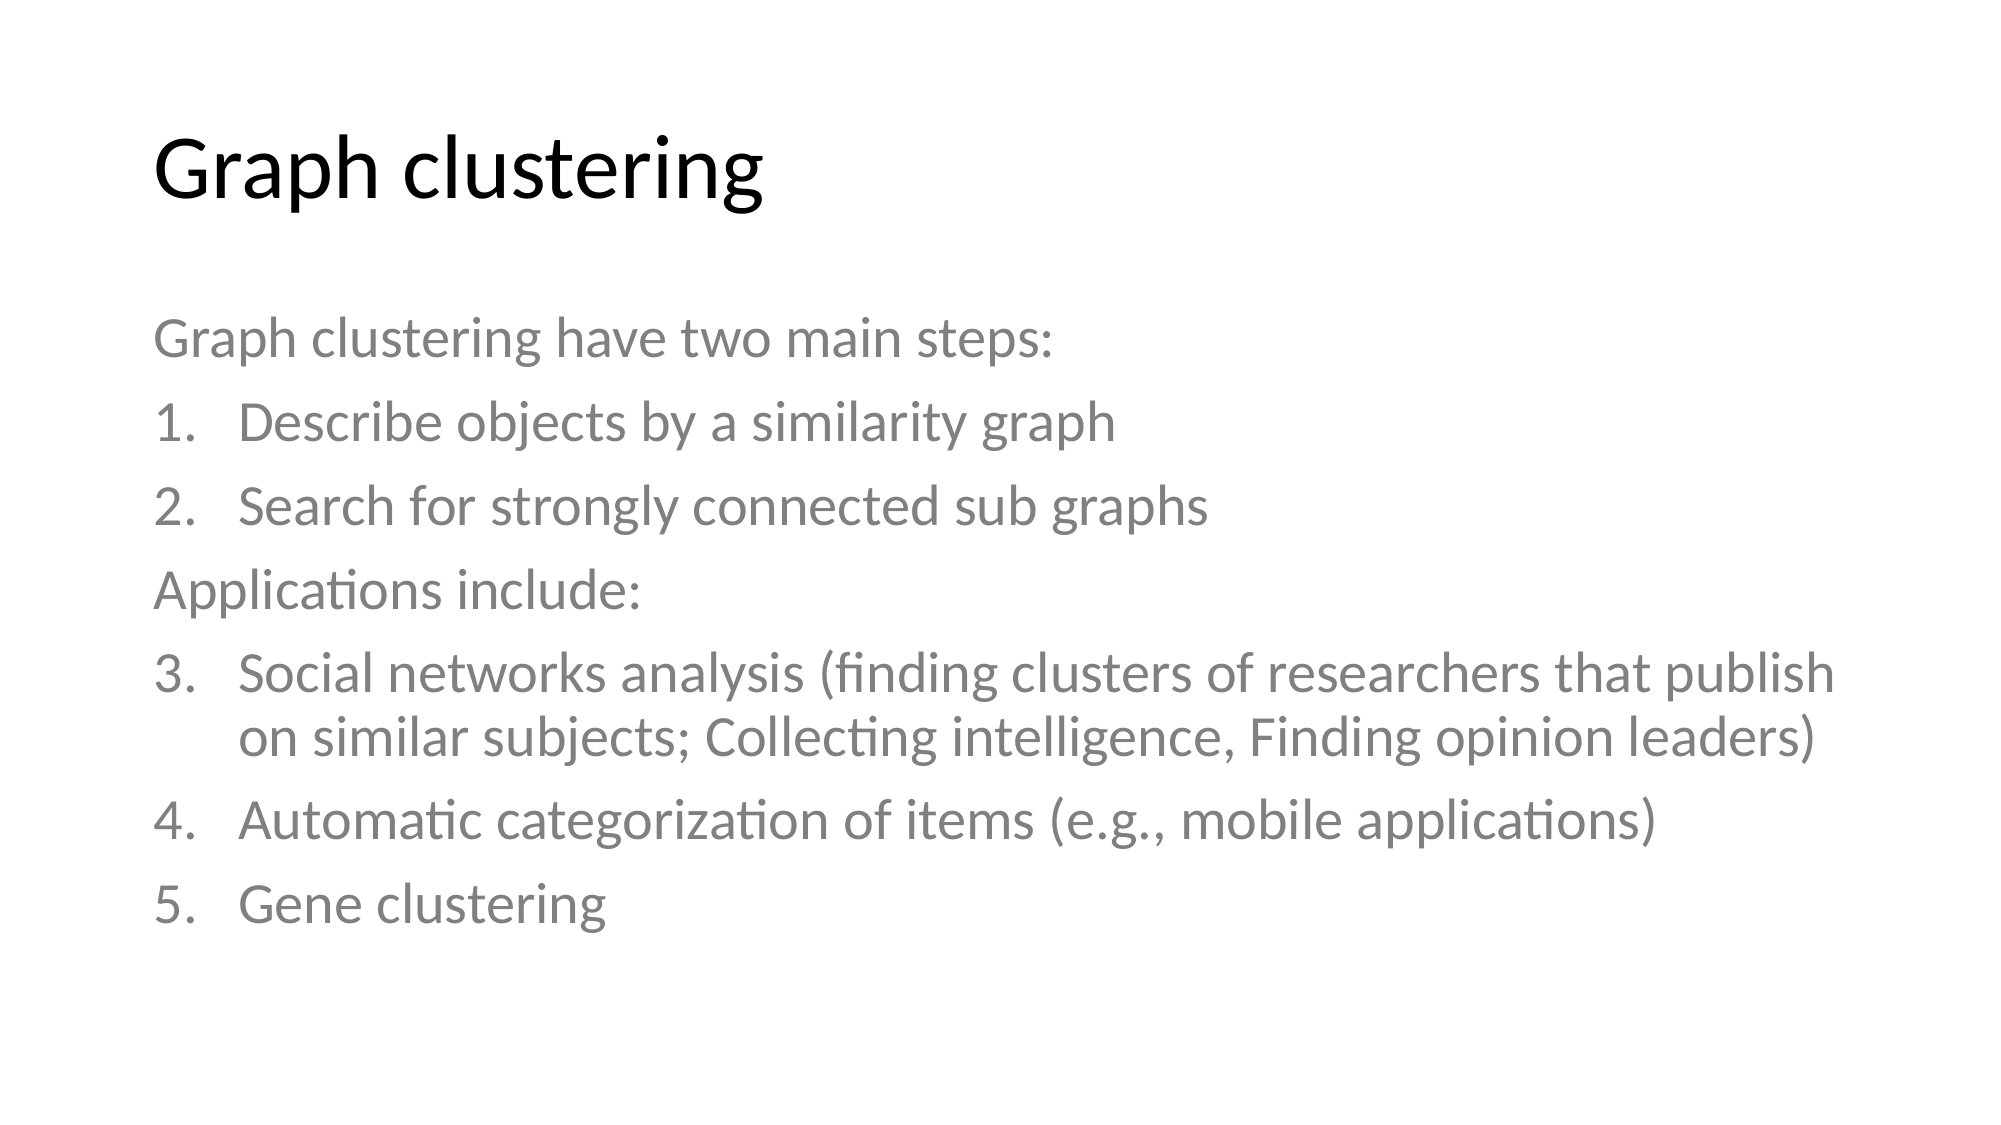

# Graph clustering
Graph clustering have two main steps:
Describe objects by a similarity graph
Search for strongly connected sub graphs
Applications include:
Social networks analysis (finding clusters of researchers that publish on similar subjects; Collecting intelligence, Finding opinion leaders)
Automatic categorization of items (e.g., mobile applications)
Gene clustering